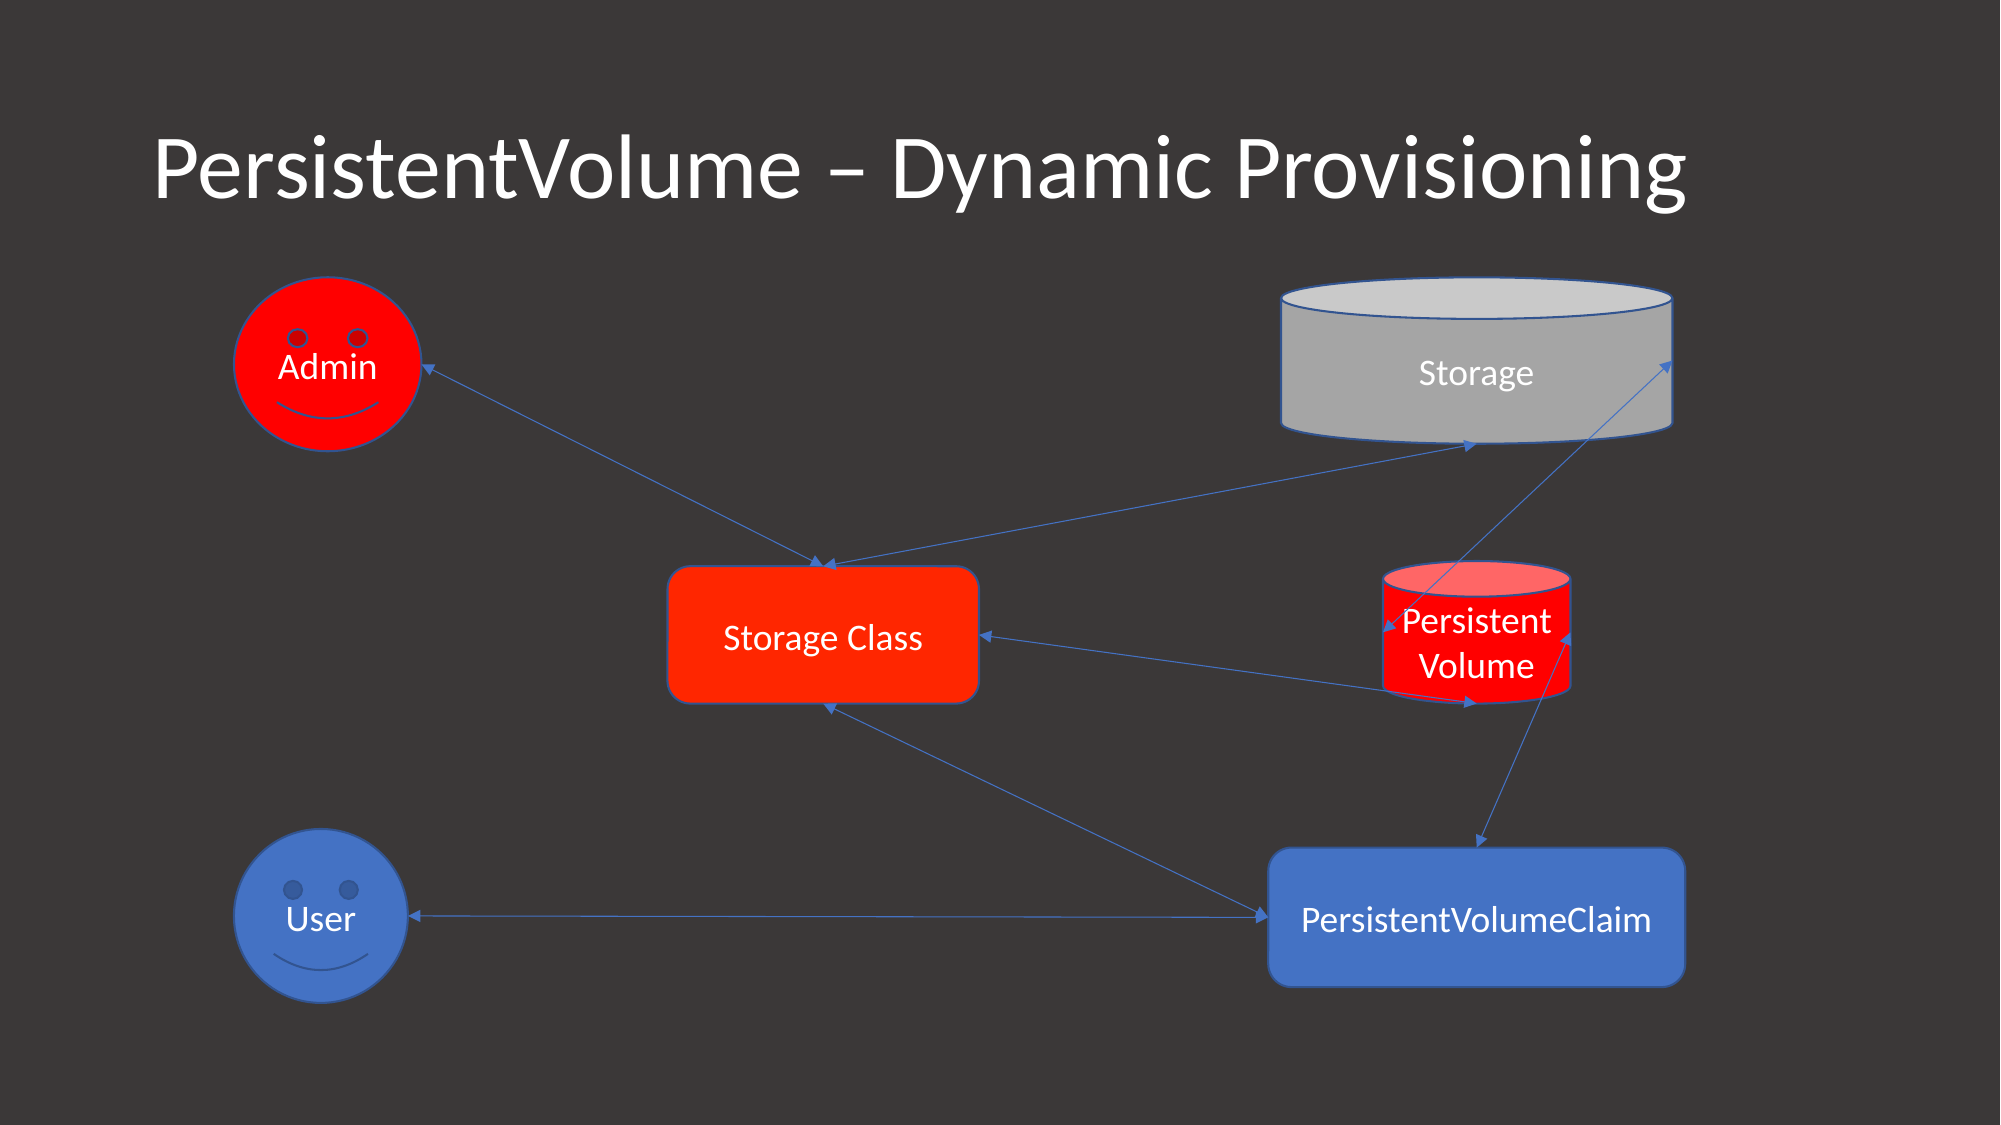

# PersistentVolume – Dynamic Provisioning
Admin
Storage
Persistent
Volume
Storage Class
User
PersistentVolumeClaim